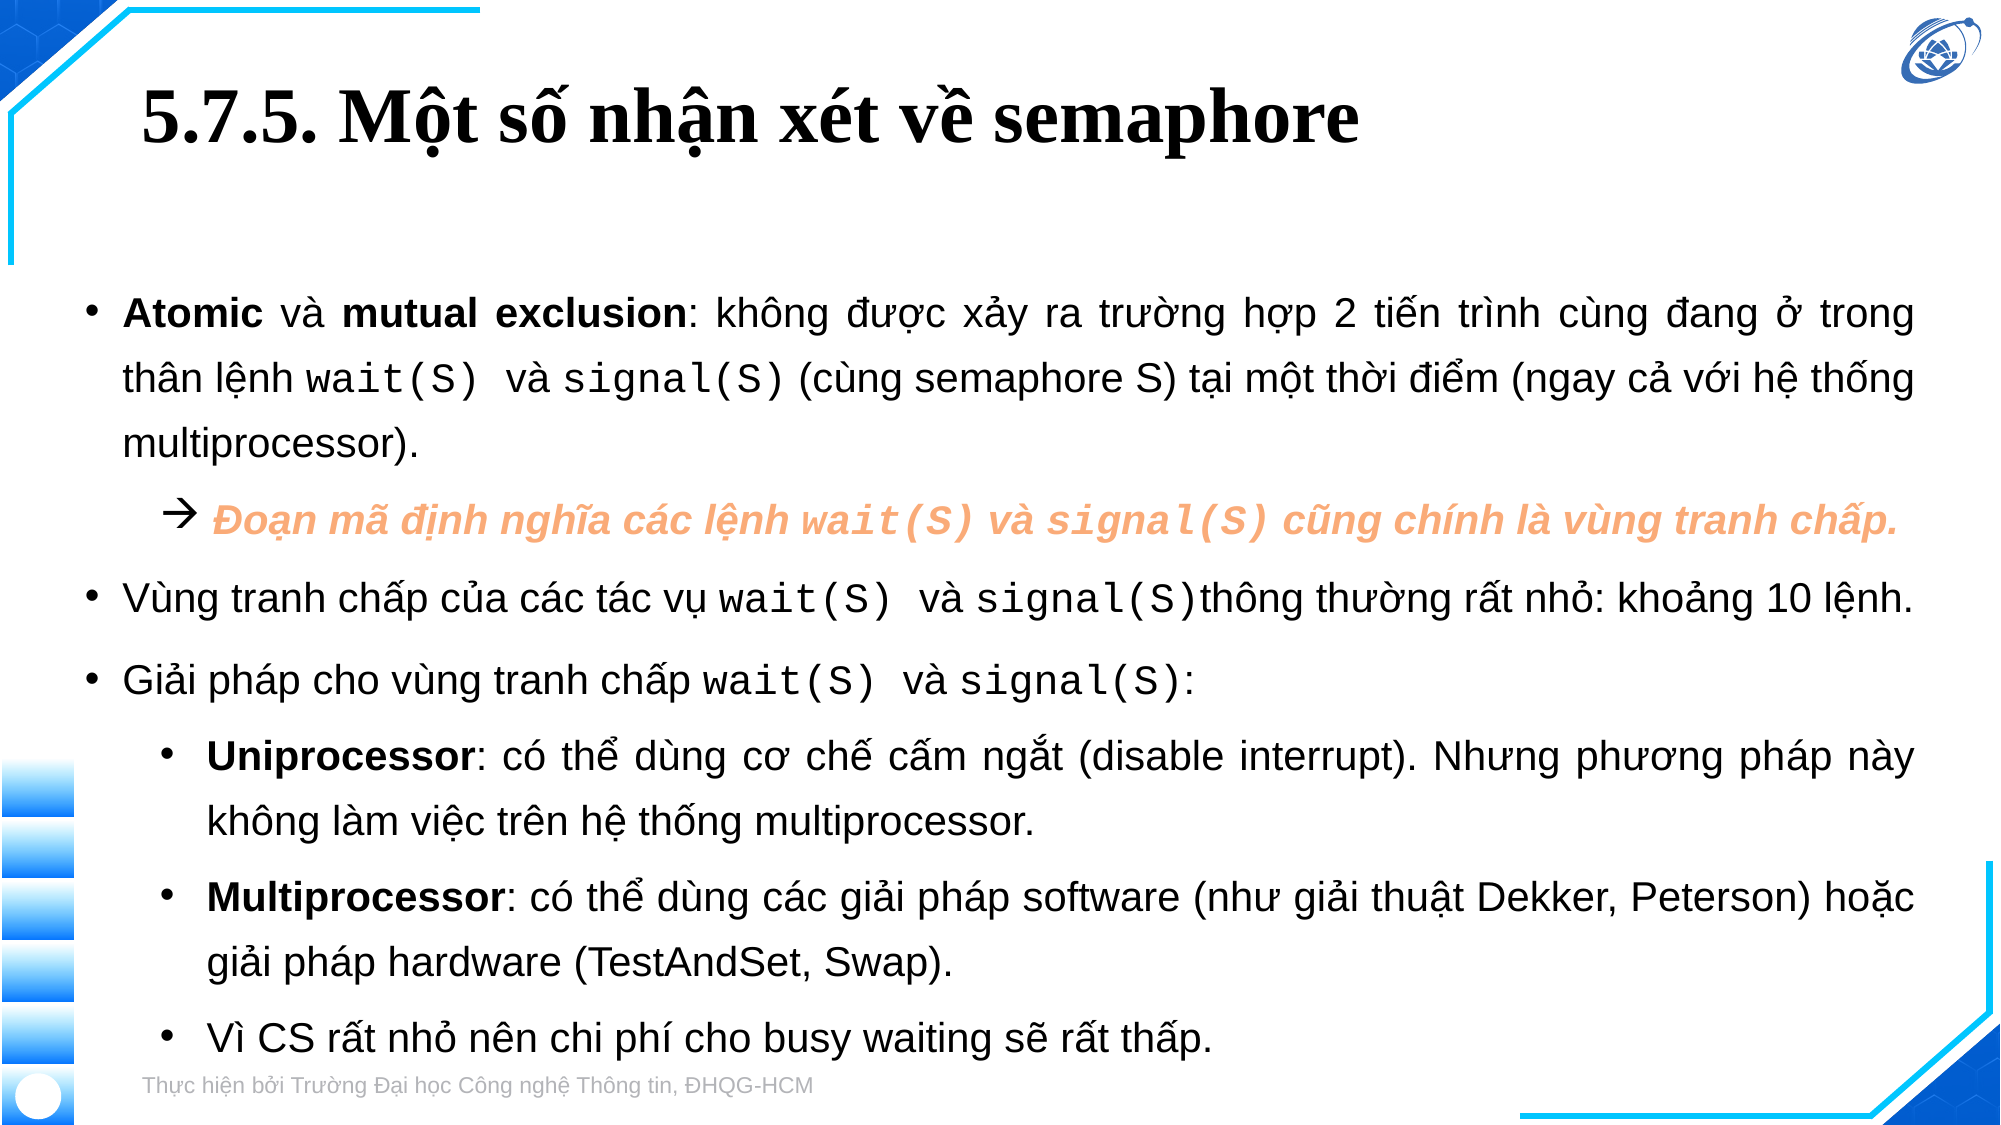

# 5.7.5. Một số nhận xét về semaphore
Atomic và mutual exclusion: không được xảy ra trường hợp 2 tiến trình cùng đang ở trong thân lệnh wait(S) và signal(S) (cùng semaphore S) tại một thời điểm (ngay cả với hệ thống multiprocessor).
 Đoạn mã định nghĩa các lệnh wait(S) và signal(S) cũng chính là vùng tranh chấp.
Vùng tranh chấp của các tác vụ wait(S) và signal(S)thông thường rất nhỏ: khoảng 10 lệnh.
Giải pháp cho vùng tranh chấp wait(S) và signal(S):
Uniprocessor: có thể dùng cơ chế cấm ngắt (disable interrupt). Nhưng phương pháp này không làm việc trên hệ thống multiprocessor.
Multiprocessor: có thể dùng các giải pháp software (như giải thuật Dekker, Peterson) hoặc giải pháp hardware (TestAndSet, Swap).
Vì CS rất nhỏ nên chi phí cho busy waiting sẽ rất thấp.
Thực hiện bởi Trường Đại học Công nghệ Thông tin, ĐHQG-HCM
29